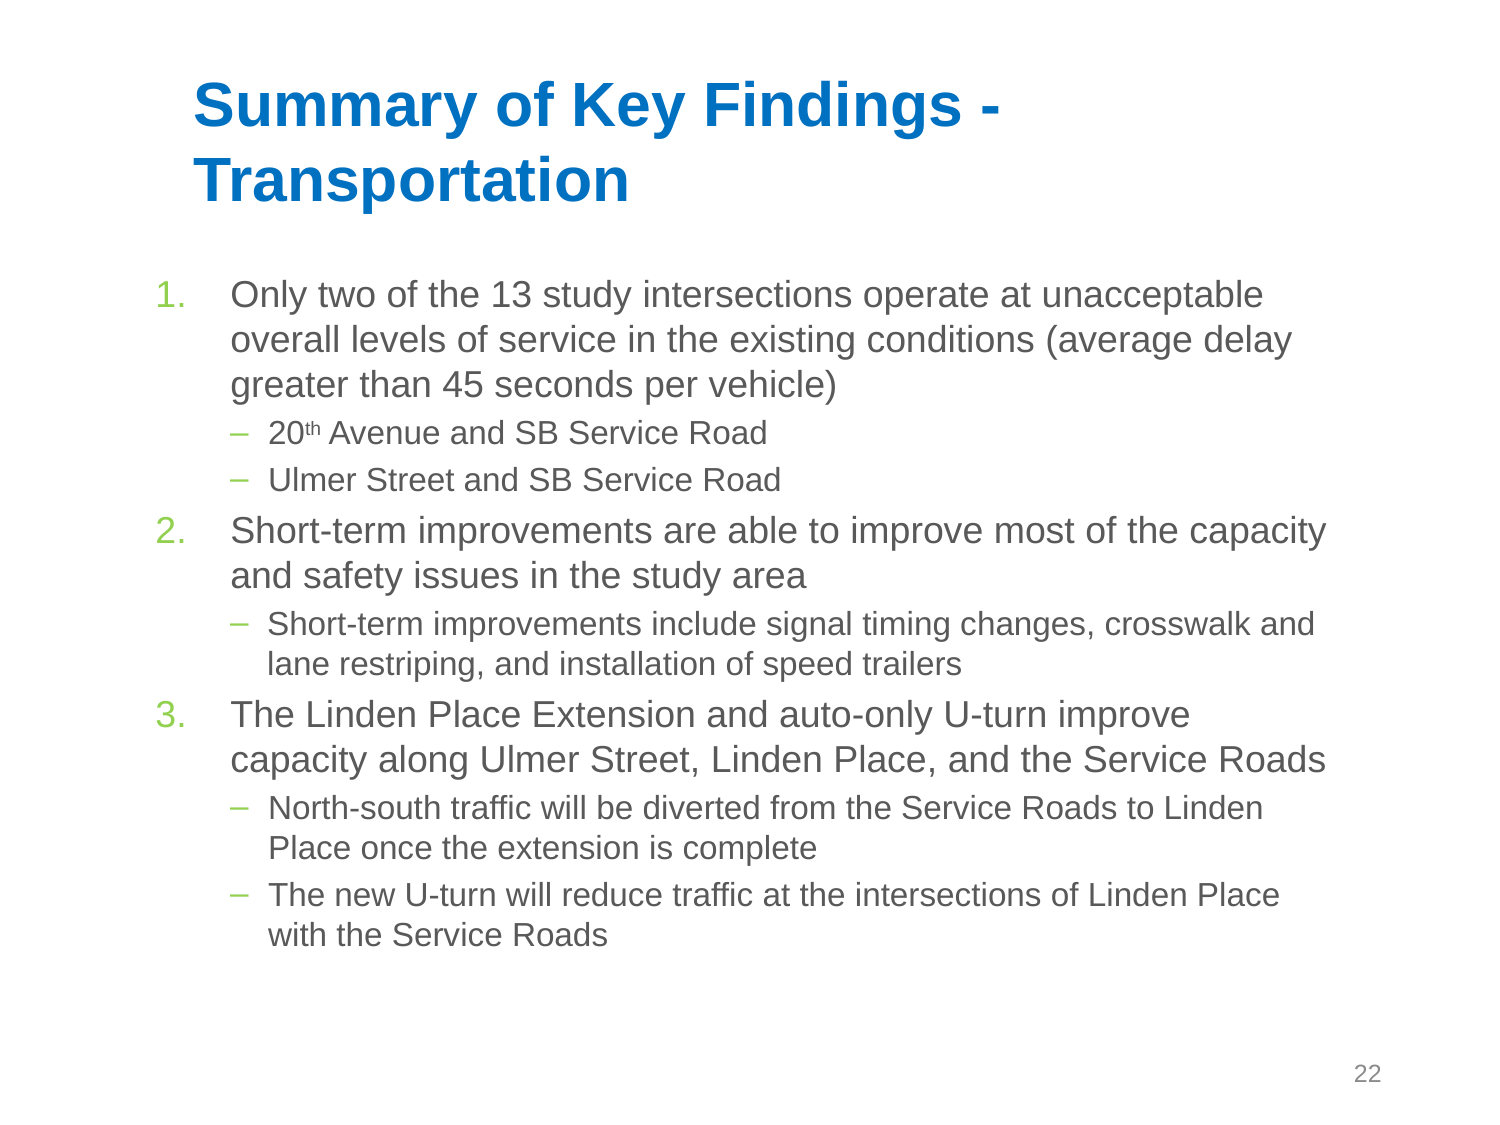

# Summary of Key Findings - Transportation
Only two of the 13 study intersections operate at unacceptable overall levels of service in the existing conditions (average delay greater than 45 seconds per vehicle)
20th Avenue and SB Service Road
Ulmer Street and SB Service Road
Short-term improvements are able to improve most of the capacity and safety issues in the study area
Short-term improvements include signal timing changes, crosswalk and lane restriping, and installation of speed trailers
The Linden Place Extension and auto-only U-turn improve capacity along Ulmer Street, Linden Place, and the Service Roads
North-south traffic will be diverted from the Service Roads to Linden Place once the extension is complete
The new U-turn will reduce traffic at the intersections of Linden Place with the Service Roads
22